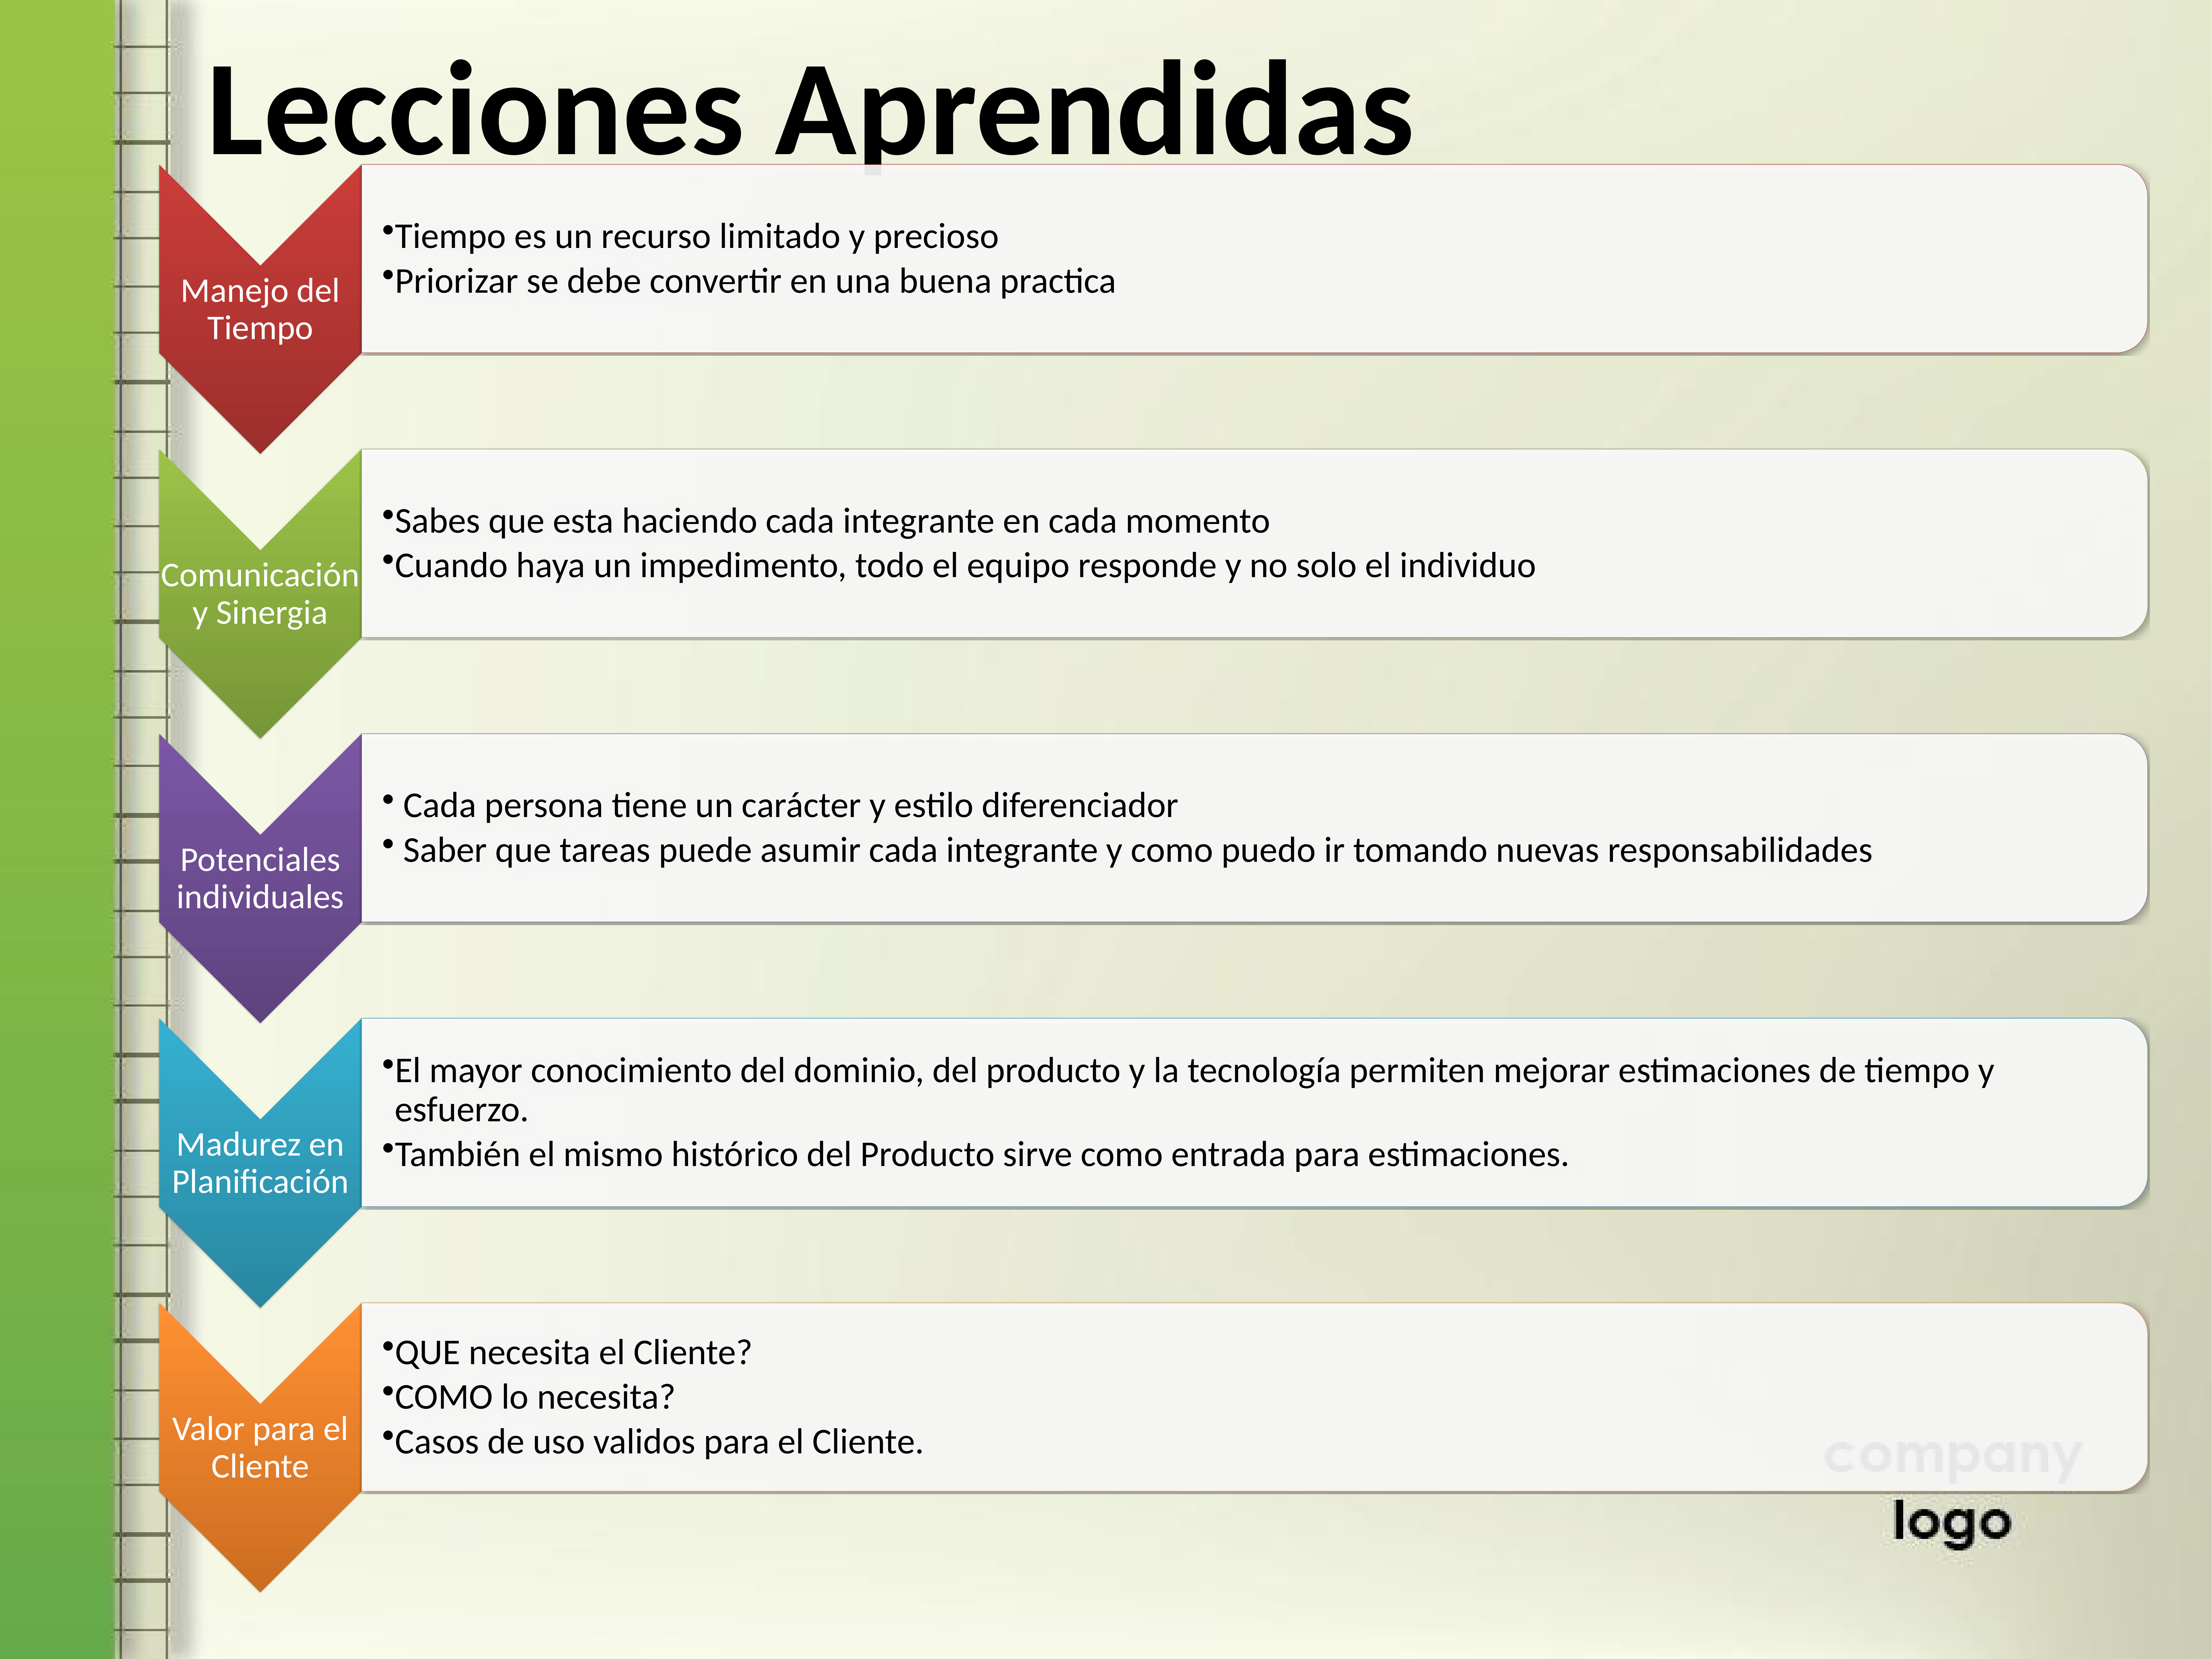

# Lecciones Aprendidas
Manejo del Tiempo
Tiempo es un recurso limitado y precioso
Priorizar se debe convertir en una buena practica
Comunicación y Sinergia
Sabes que esta haciendo cada integrante en cada momento
Cuando haya un impedimento, todo el equipo responde y no solo el individuo
Potenciales individuales
 Cada persona tiene un carácter y estilo diferenciador
 Saber que tareas puede asumir cada integrante y como puedo ir tomando nuevas responsabilidades
Madurez en Planificación
El mayor conocimiento del dominio, del producto y la tecnología permiten mejorar estimaciones de tiempo y esfuerzo.
También el mismo histórico del Producto sirve como entrada para estimaciones.
Valor para el Cliente
QUE necesita el Cliente?
COMO lo necesita?
Casos de uso validos para el Cliente.